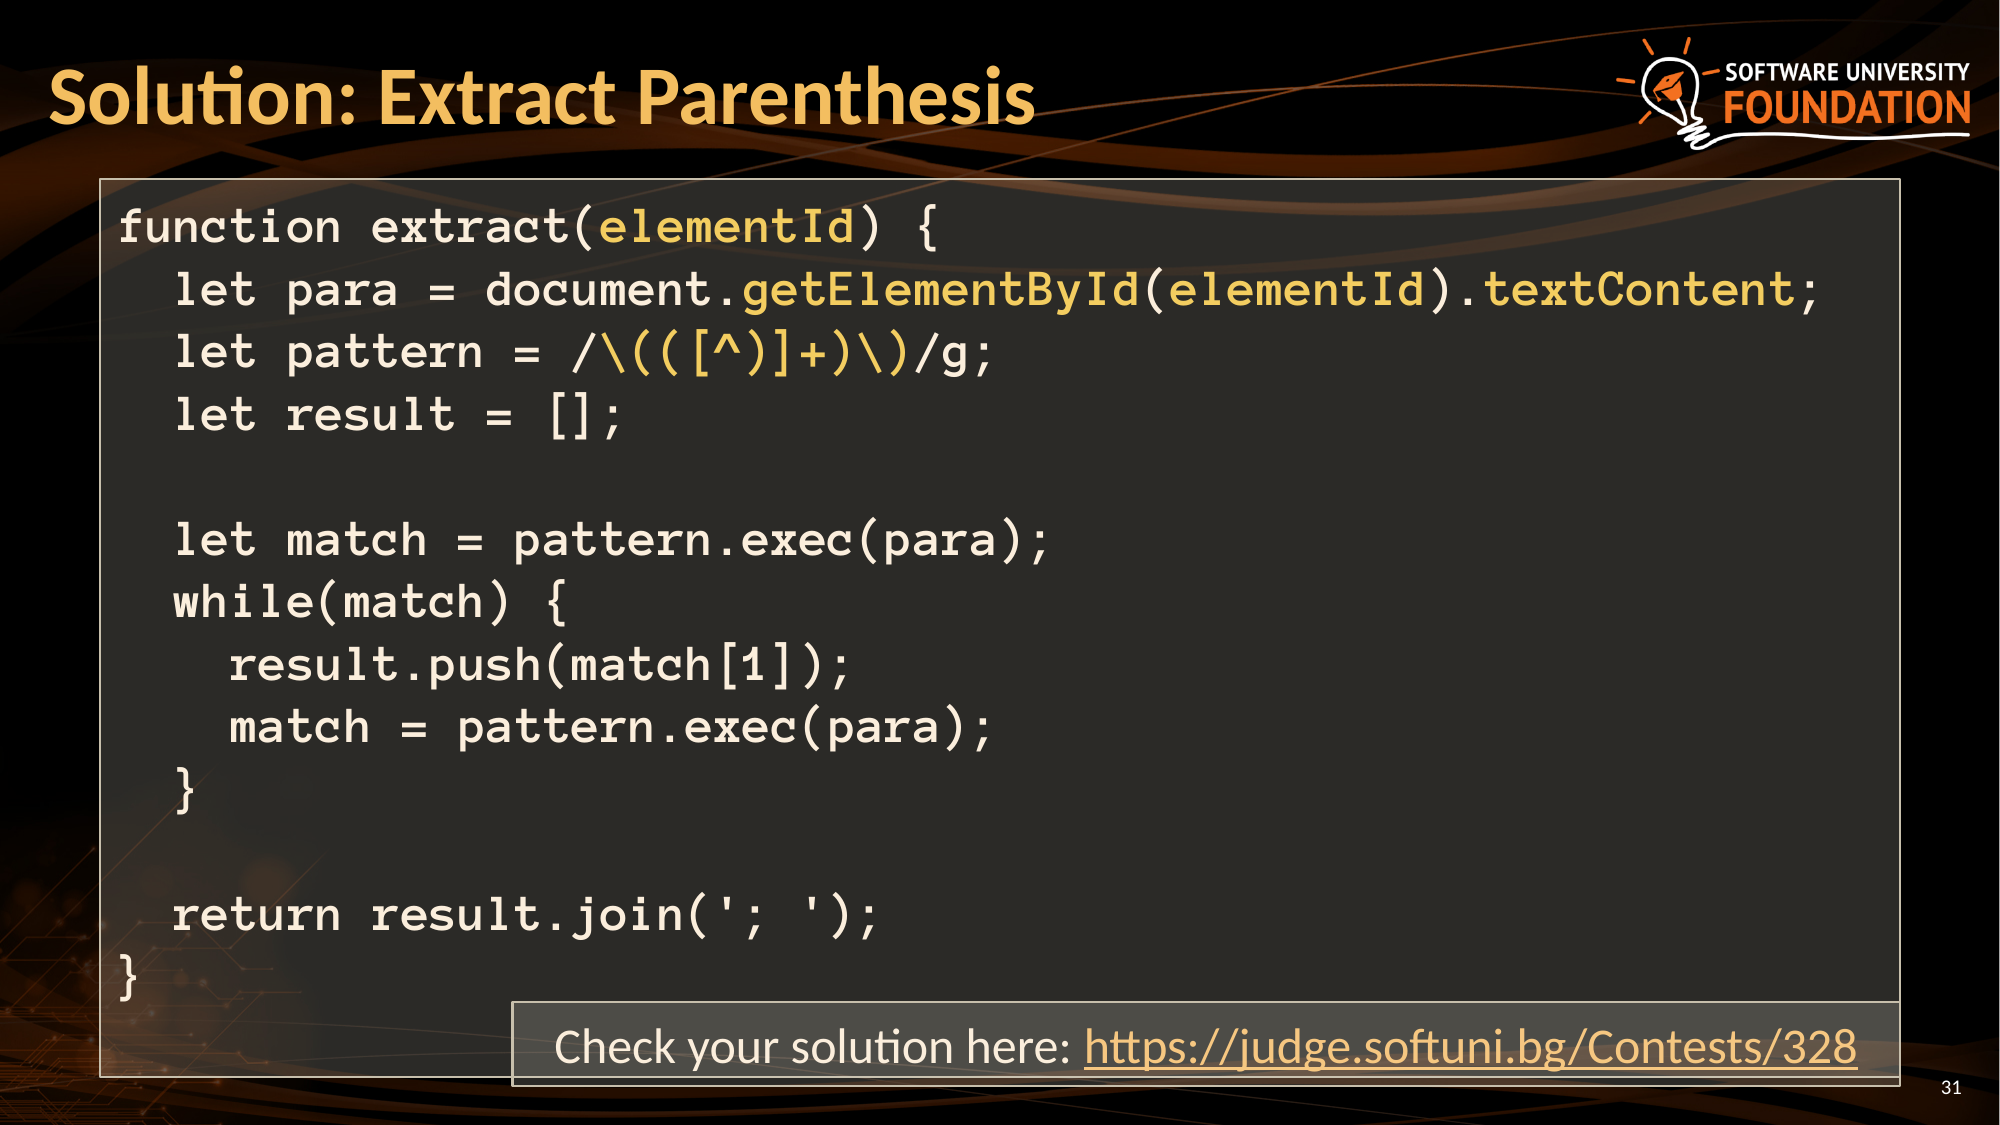

# Solution: Extract Parenthesis
function extract(elementId) {
  let para = document.getElementById(elementId).textContent;
  let pattern = /\(([^)]+)\)/g;
  let result = [];

  let match = pattern.exec(para);
  while(match) {
    result.push(match[1]);
    match = pattern.exec(para);
  }

  return result.join('; ');
}

Check your solution here: https://judge.softuni.bg/Contests/328
31